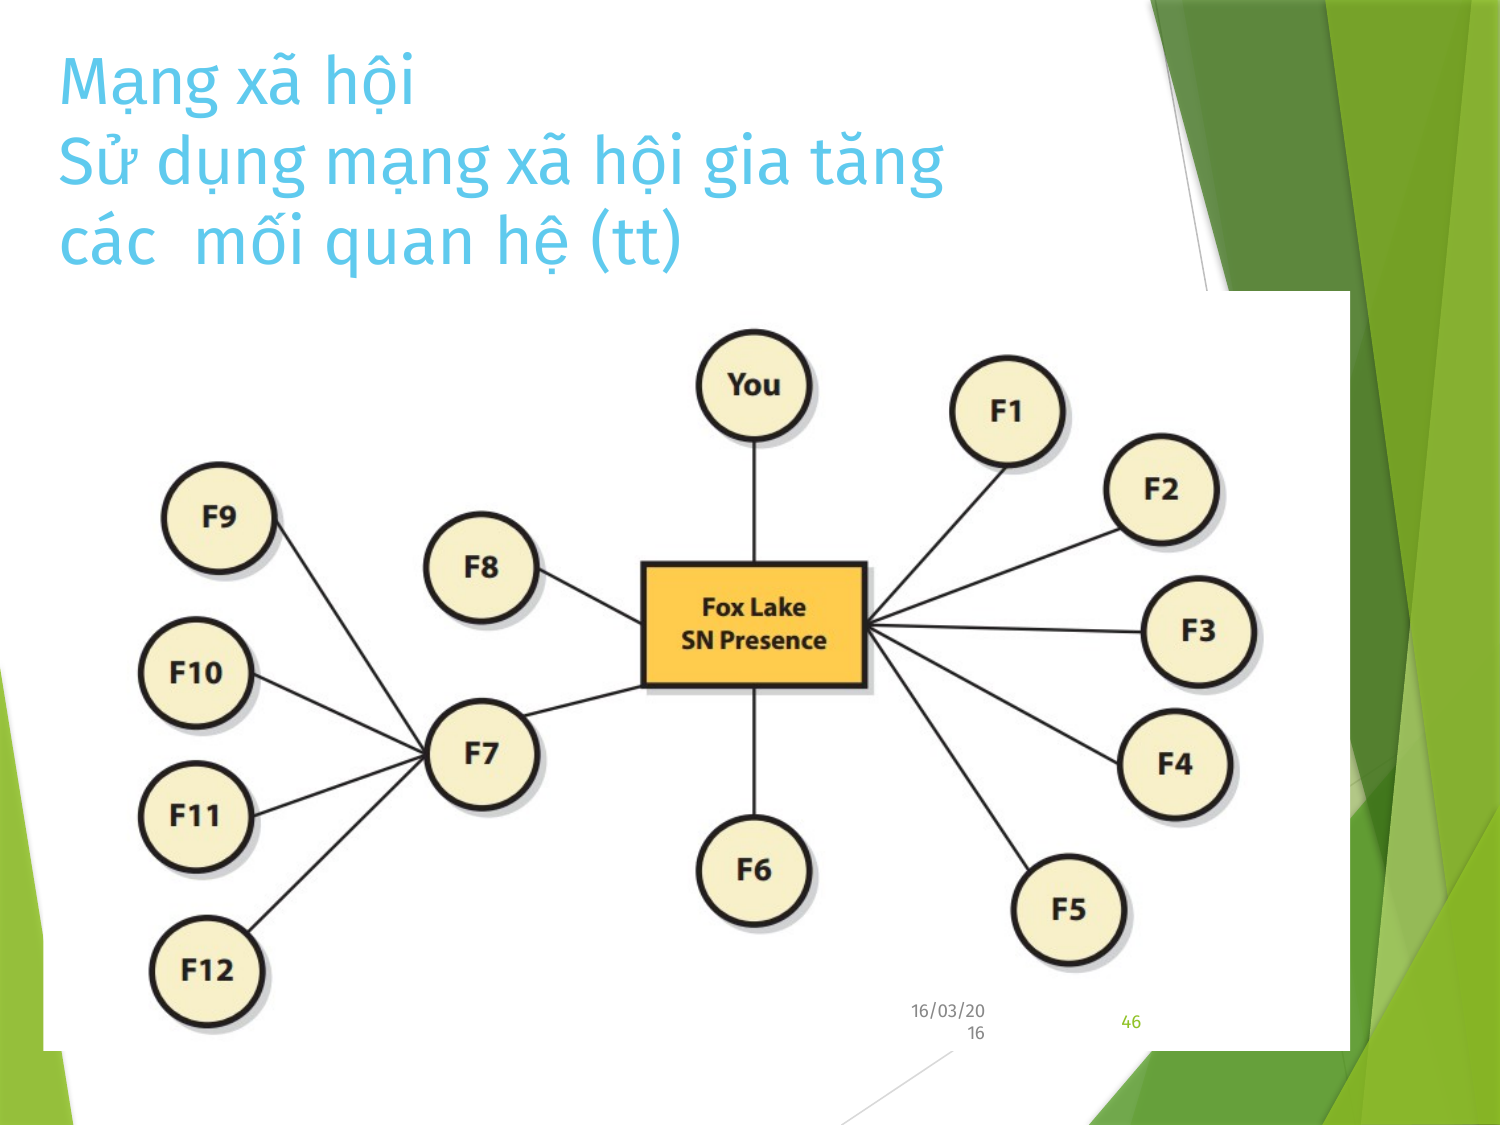

# Mạng xã hội
Sử dụng mạng xã hội gia tăng các  mối quan hệ (tt)

46
16/03/20
16